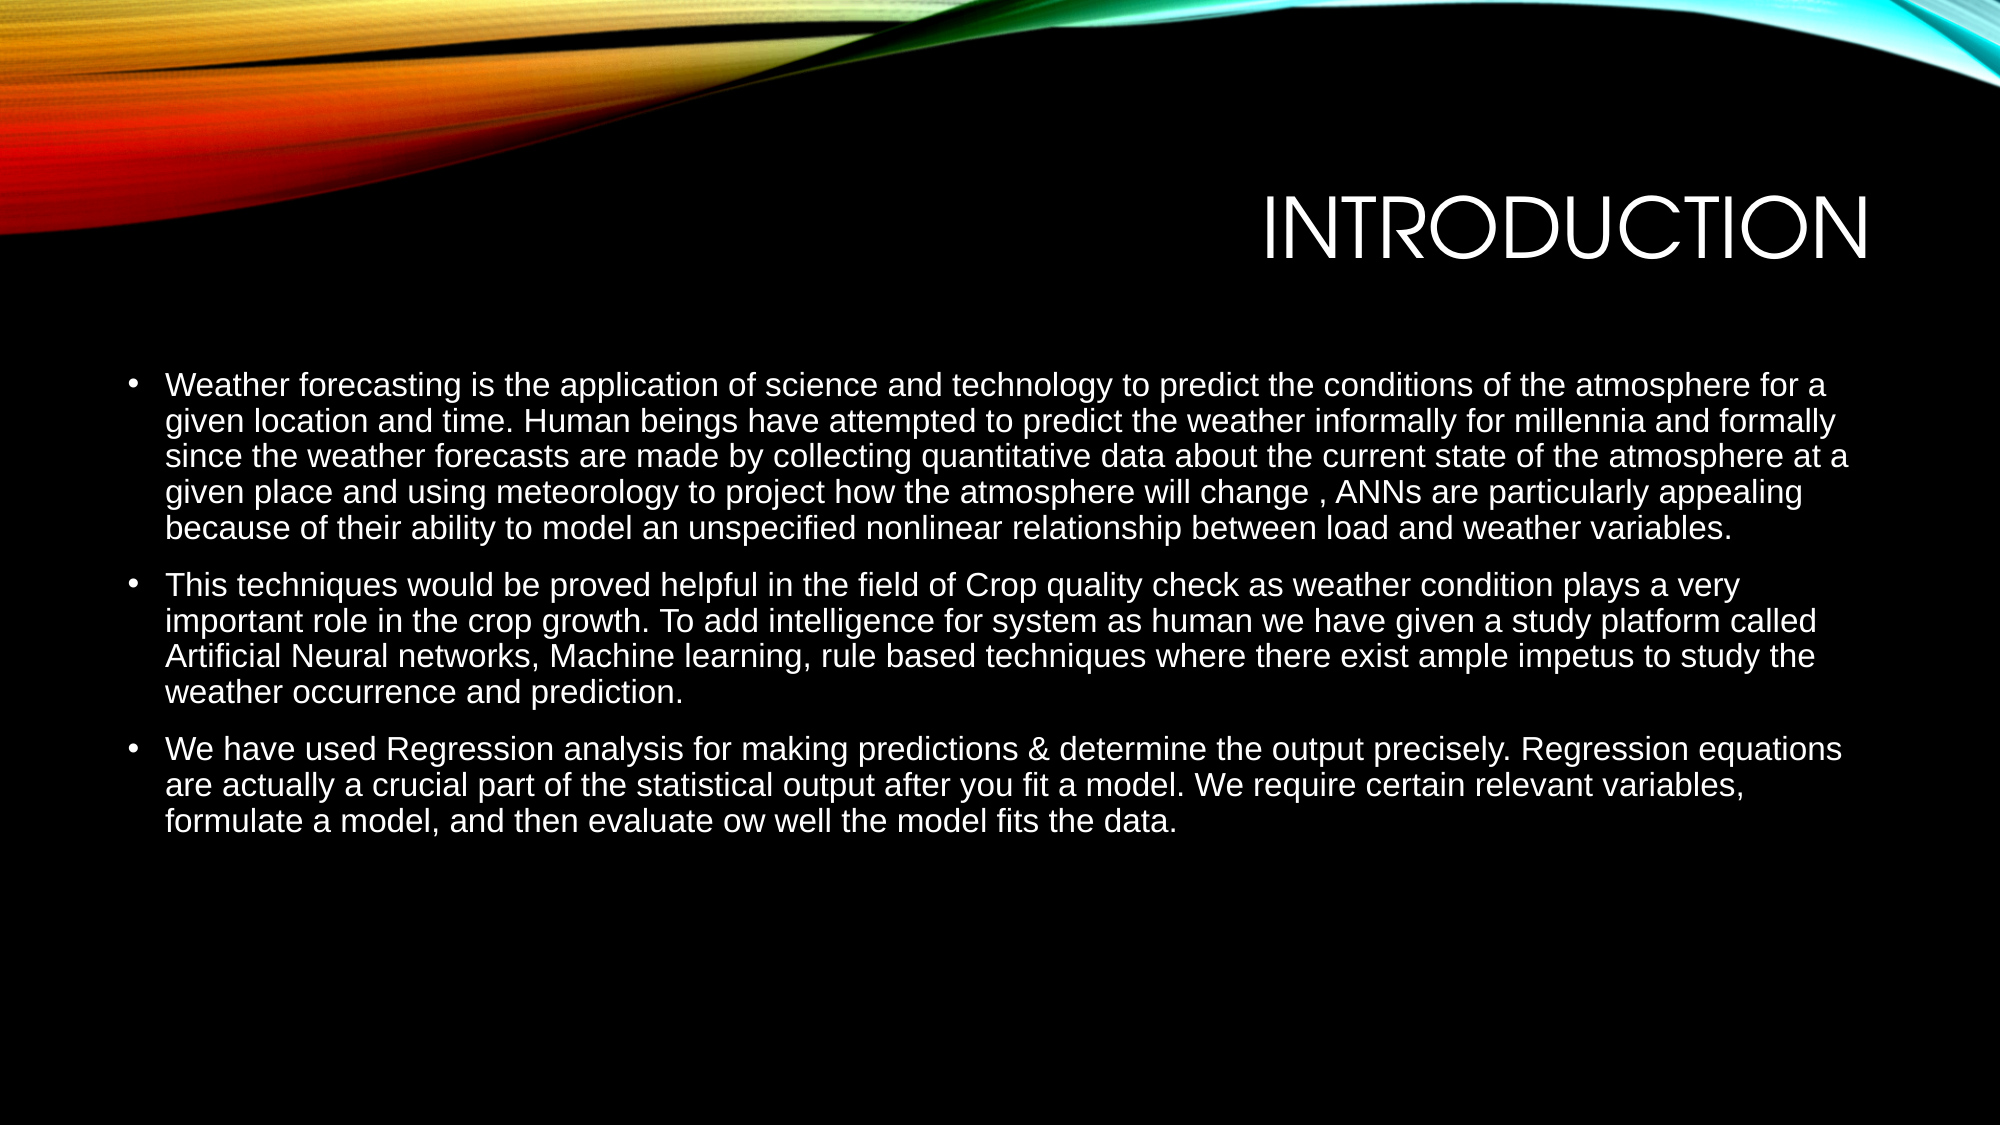

# INTRODUCTION
Weather forecasting is the application of science and technology to predict the conditions of the atmosphere for a given location and time. Human beings have attempted to predict the weather informally for millennia and formally since the weather forecasts are made by collecting quantitative data about the current state of the atmosphere at a given place and using meteorology to project how the atmosphere will change , ANNs are particularly appealing because of their ability to model an unspecified nonlinear relationship between load and weather variables.
This techniques would be proved helpful in the field of Crop quality check as weather condition plays a very important role in the crop growth. To add intelligence for system as human we have given a study platform called Artificial Neural networks, Machine learning, rule based techniques where there exist ample impetus to study the weather occurrence and prediction.
We have used Regression analysis for making predictions & determine the output precisely. Regression equations are actually a crucial part of the statistical output after you fit a model. We require certain relevant variables, formulate a model, and then evaluate ow well the model fits the data.